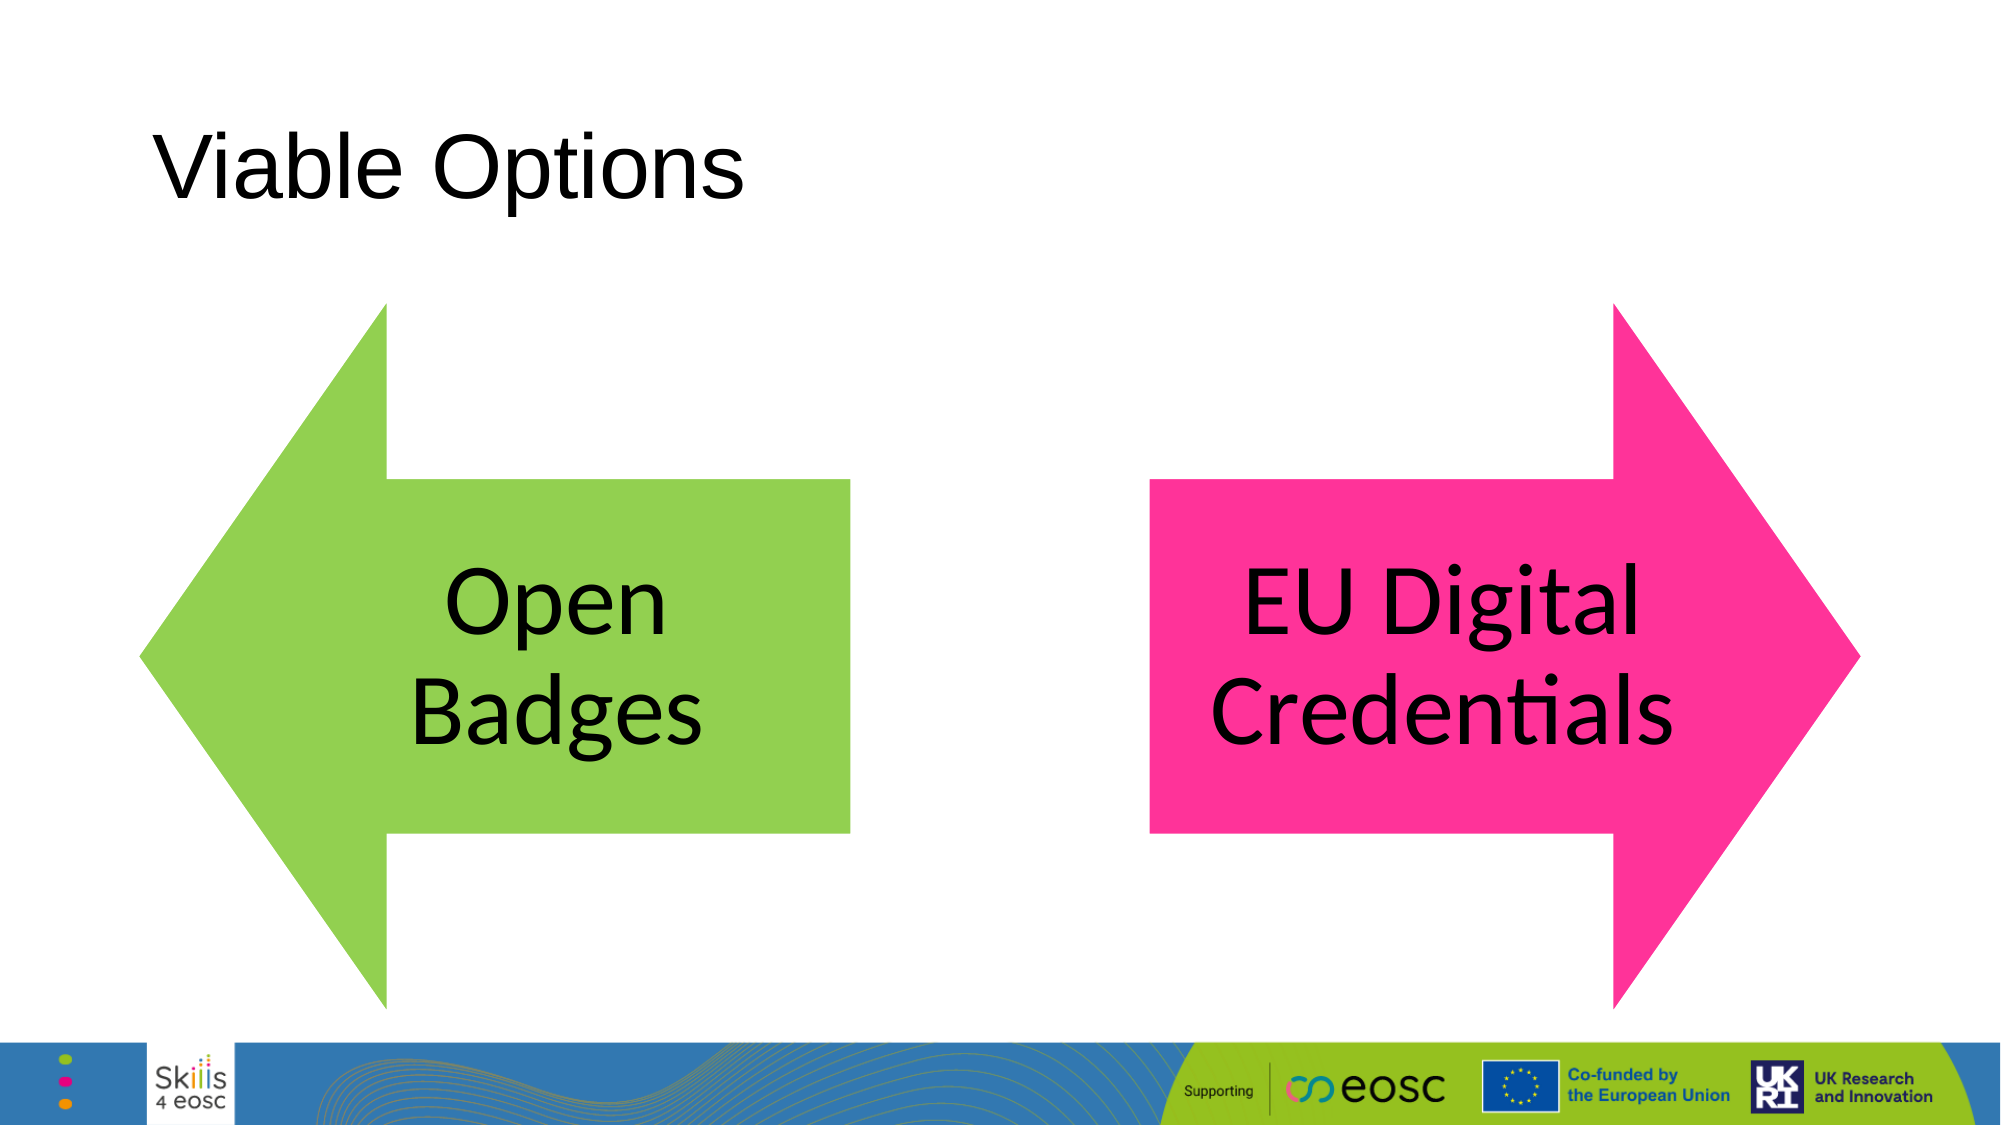

# Viable Options
Open Badges
EU Digital Credentials